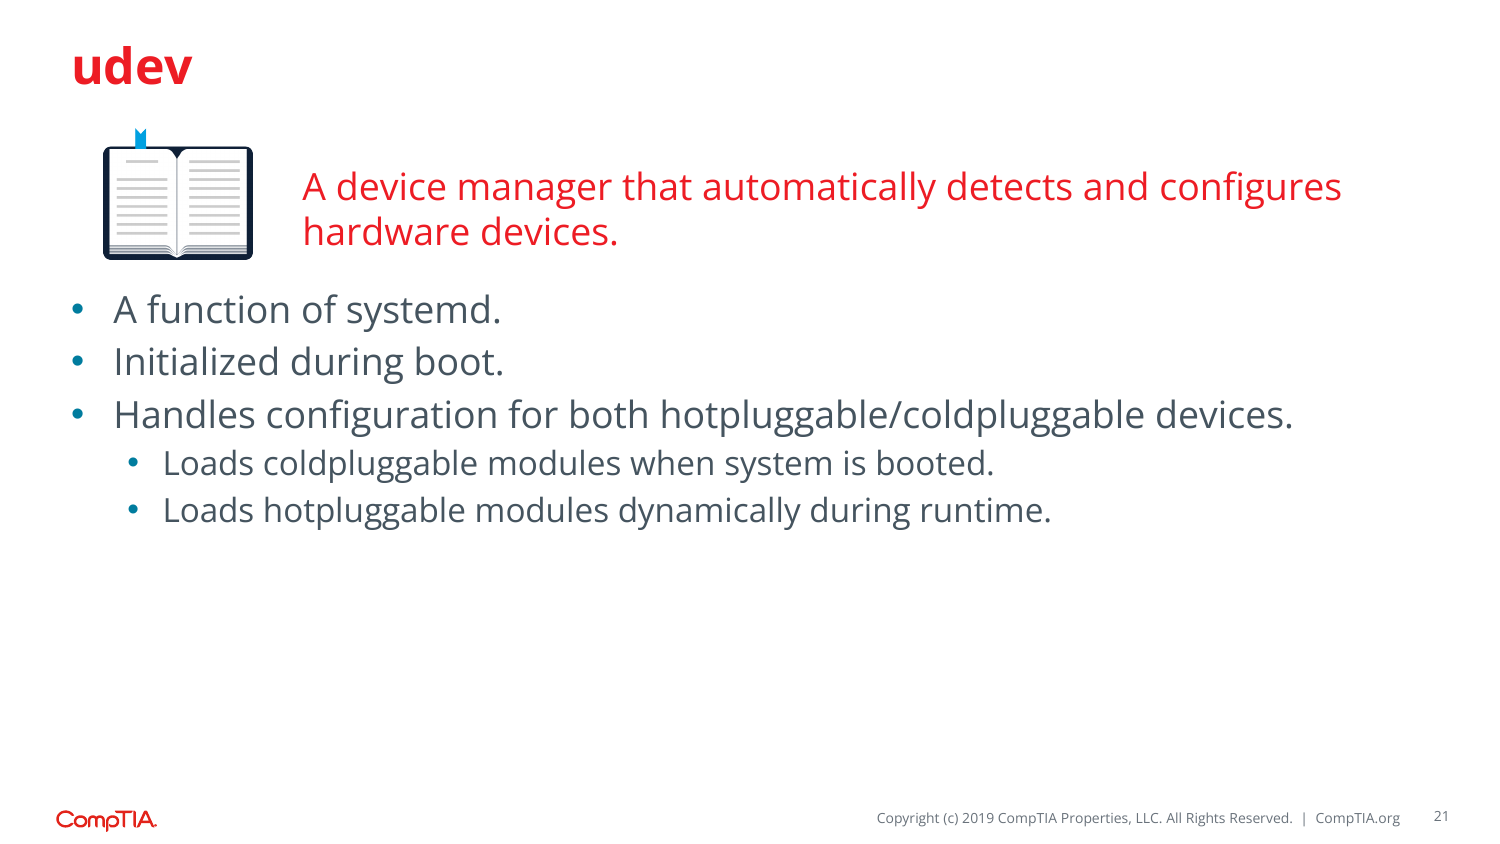

# udev
A device manager that automatically detects and configures hardware devices.
A function of systemd.
Initialized during boot.
Handles configuration for both hotpluggable/coldpluggable devices.
Loads coldpluggable modules when system is booted.
Loads hotpluggable modules dynamically during runtime.
21